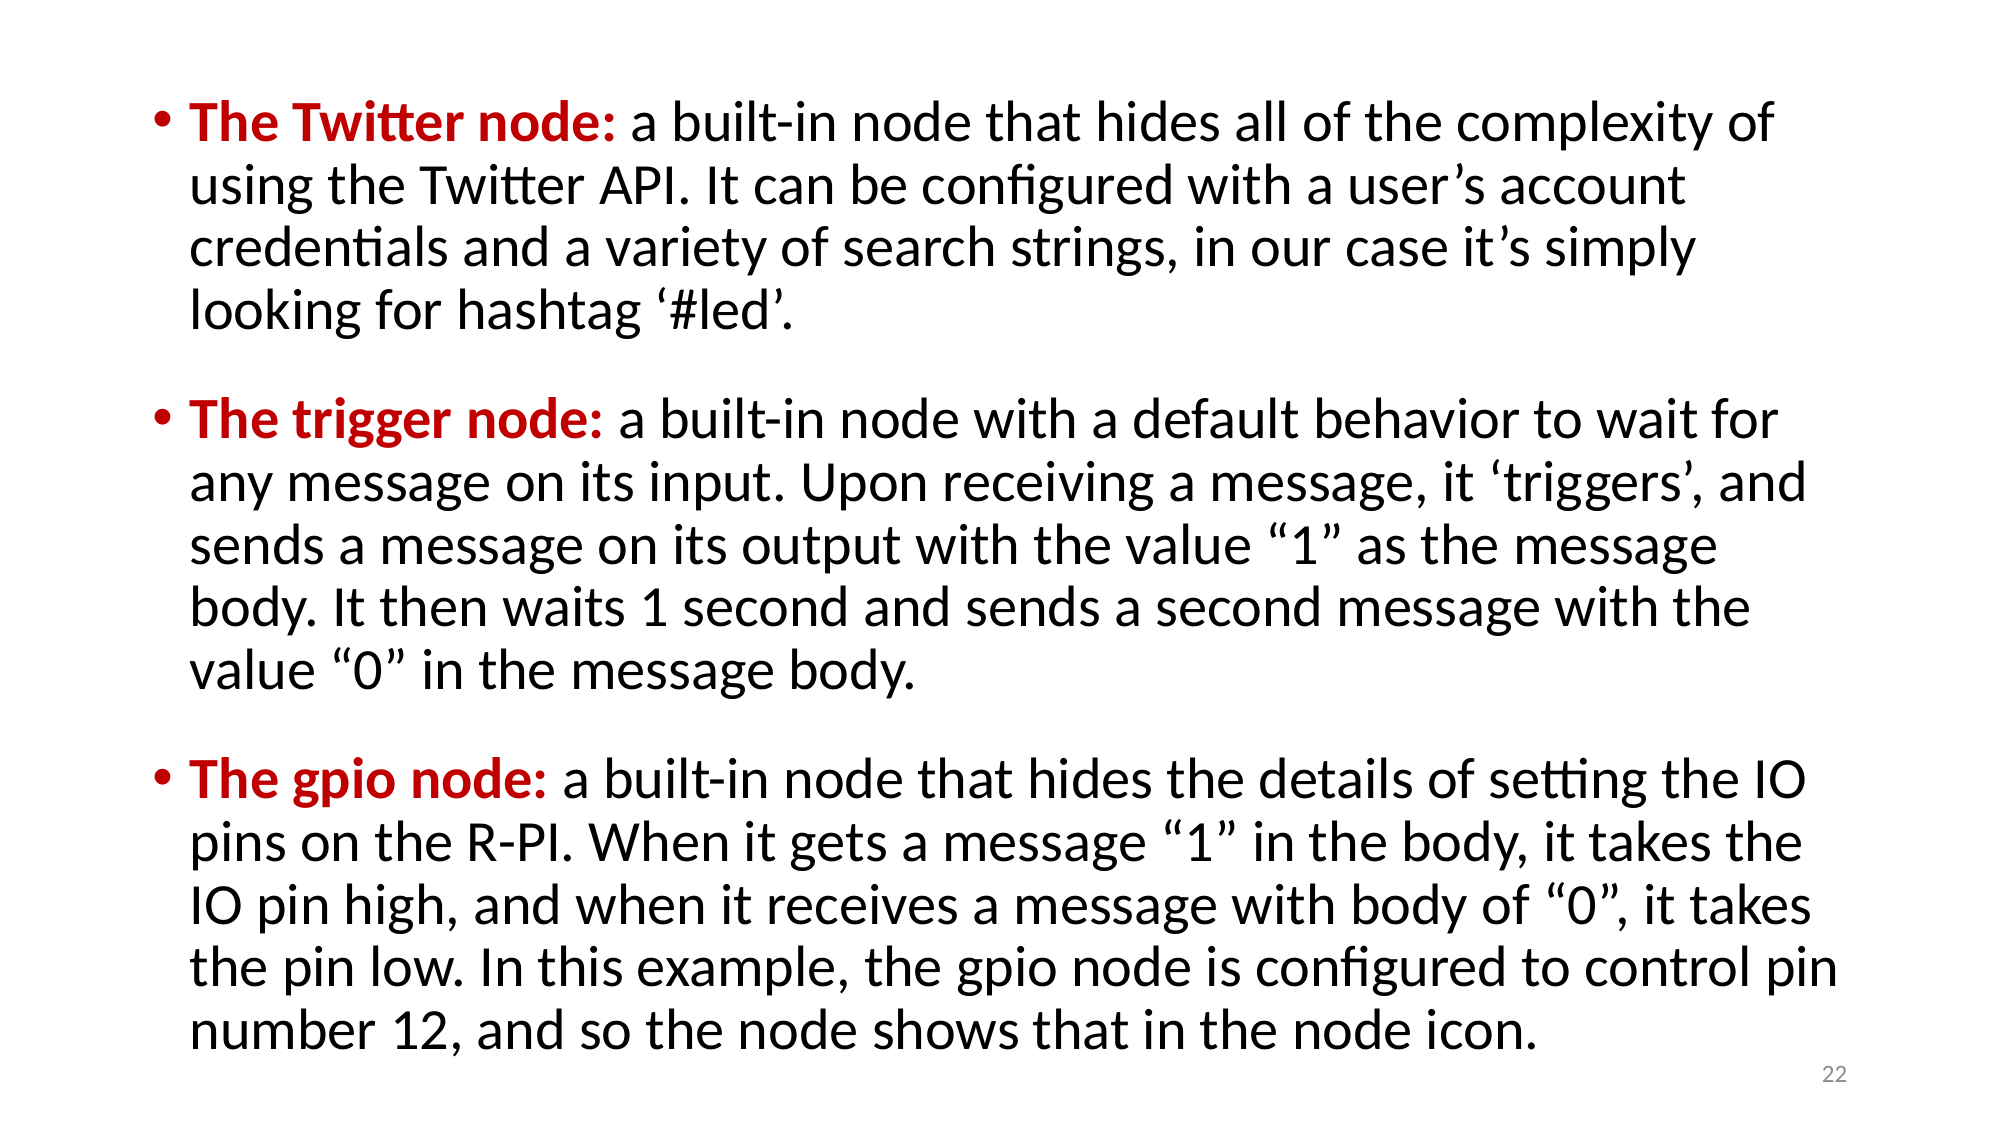

The Twitter node: a built-in node that hides all of the complexity of using the Twitter API. It can be configured with a user’s account credentials and a variety of search strings, in our case it’s simply looking for hashtag ‘#led’.
The trigger node: a built-in node with a default behavior to wait for any message on its input. Upon receiving a message, it ‘triggers’, and sends a message on its output with the value “1” as the message body. It then waits 1 second and sends a second message with the value “0” in the message body.
The gpio node: a built-in node that hides the details of setting the IO pins on the R-PI. When it gets a message “1” in the body, it takes the IO pin high, and when it receives a message with body of “0”, it takes the pin low. In this example, the gpio node is configured to control pin number 12, and so the node shows that in the node icon.
22